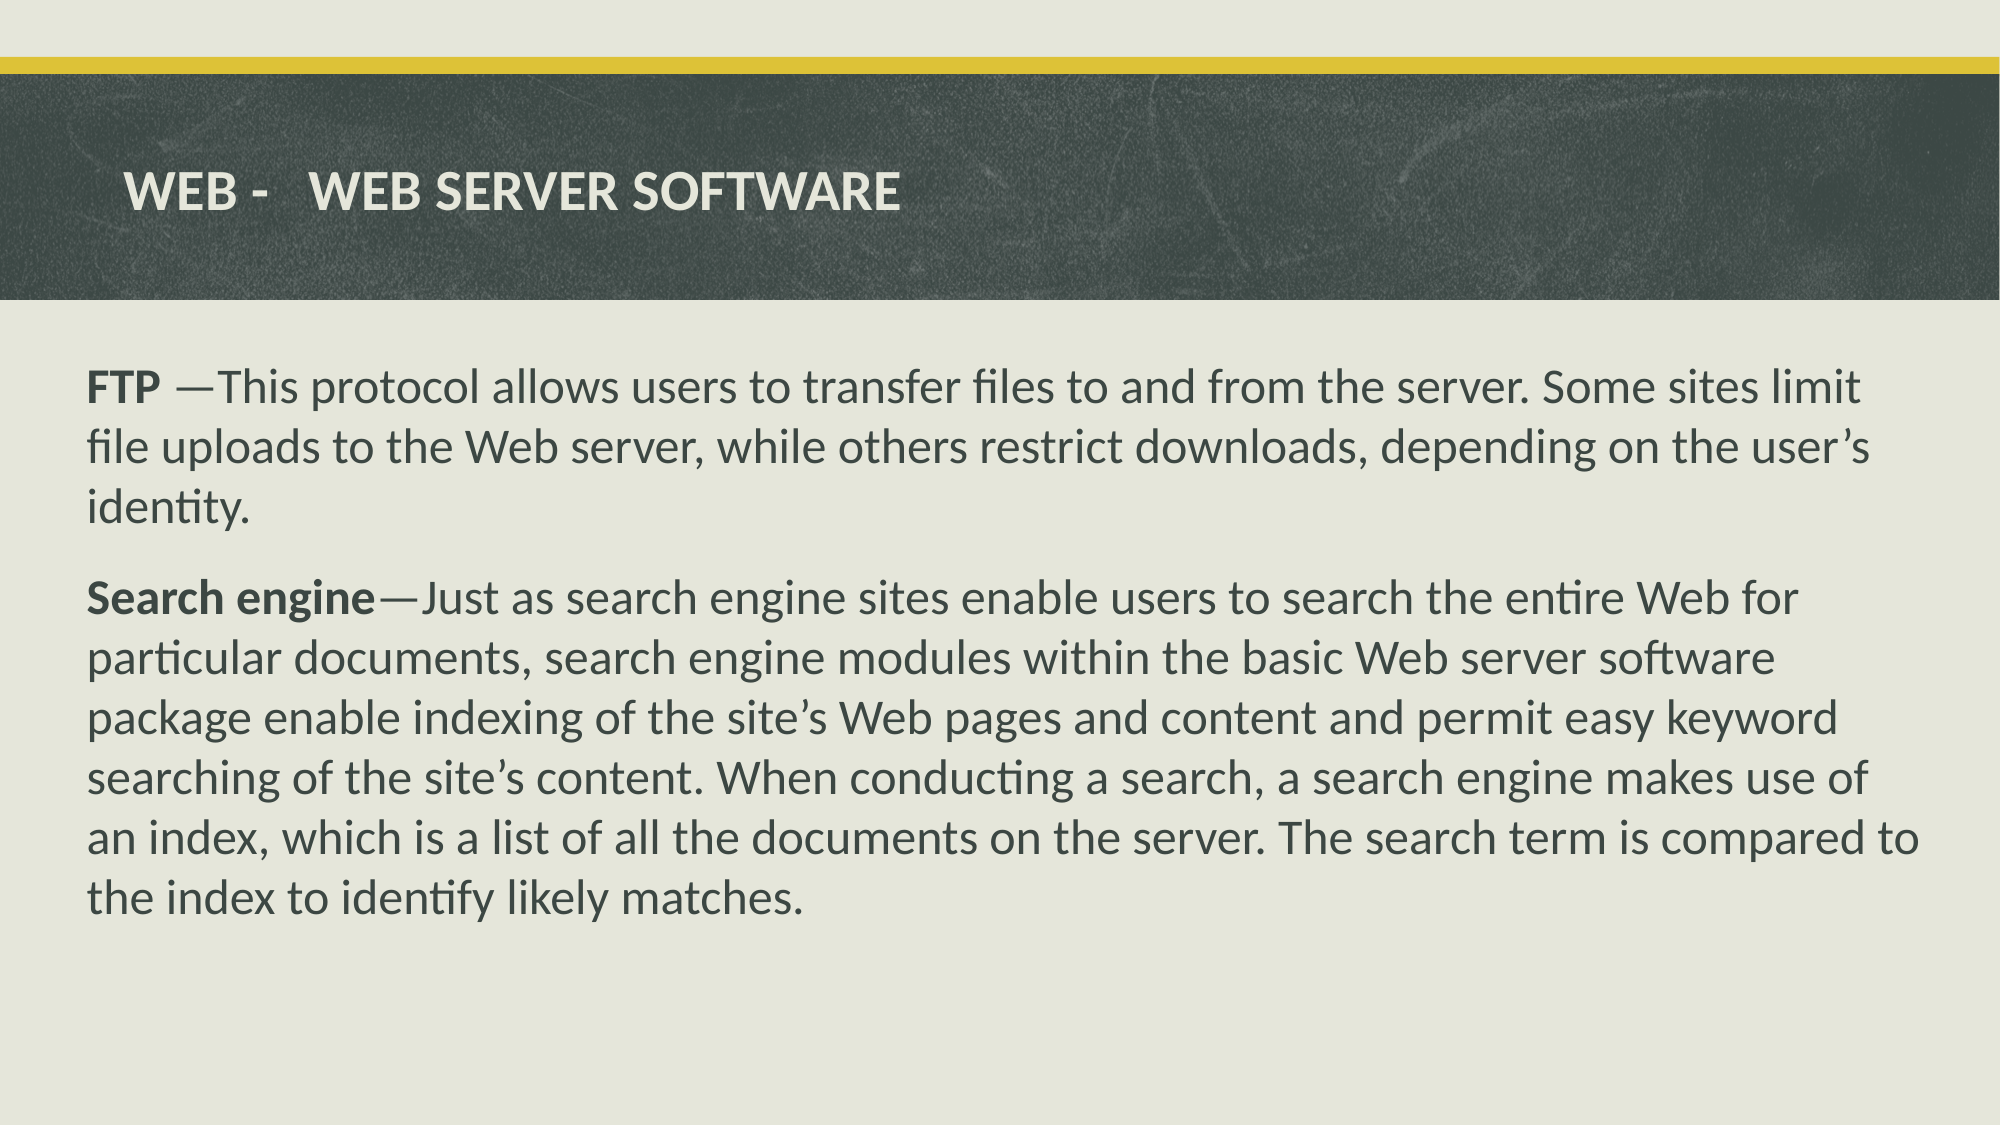

# WEB -   WEB SERVER SOFTWARE
FTP —This protocol allows users to transfer files to and from the server. Some sites limit file uploads to the Web server, while others restrict downloads, depending on the user’s identity.
Search engine—Just as search engine sites enable users to search the entire Web for particular documents, search engine modules within the basic Web server software package enable indexing of the site’s Web pages and content and permit easy keyword searching of the site’s content. When conducting a search, a search engine makes use of an index, which is a list of all the documents on the server. The search term is compared to the index to identify likely matches.